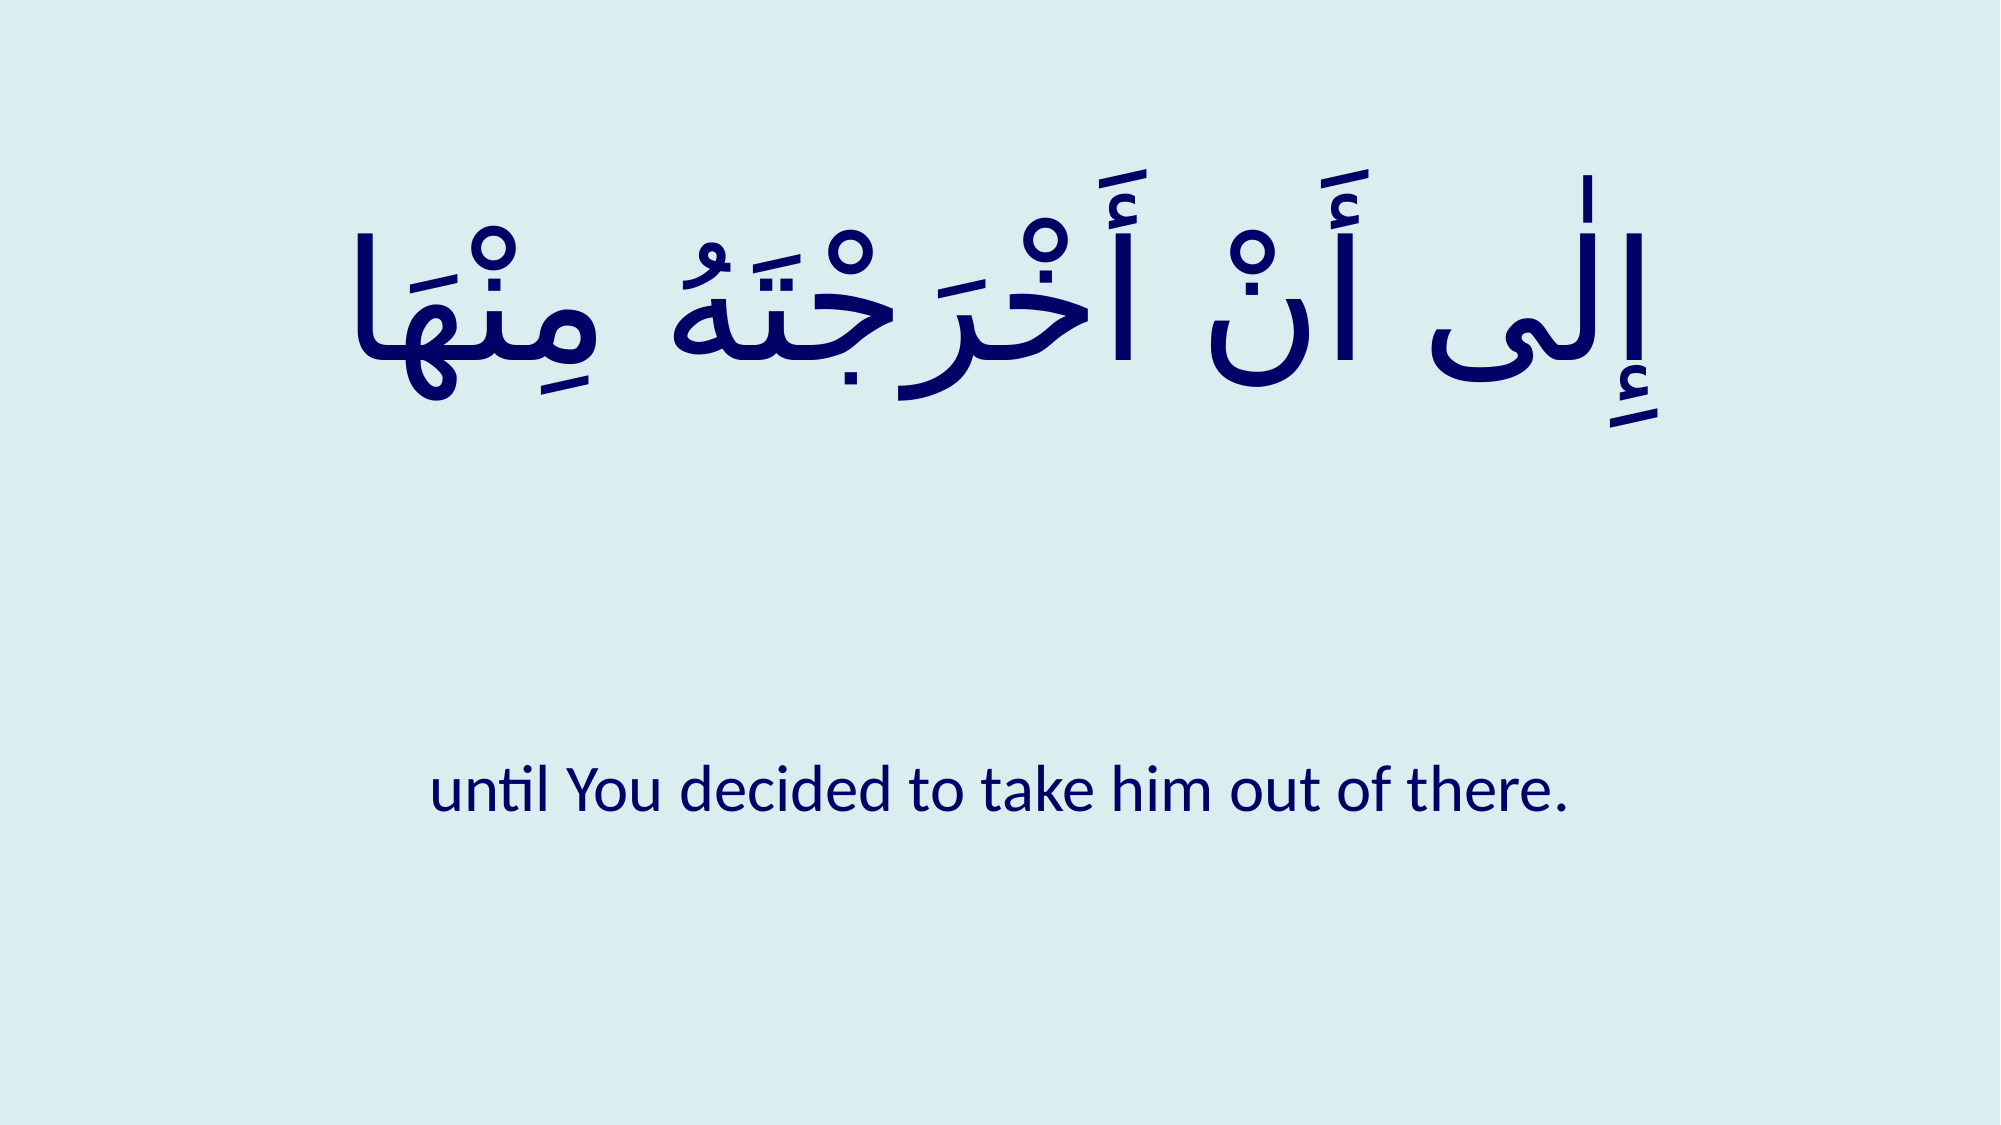

# إِلٰى أَنْ أَخْرَجْتَهُ مِنْهَا
until You decided to take him out of there.